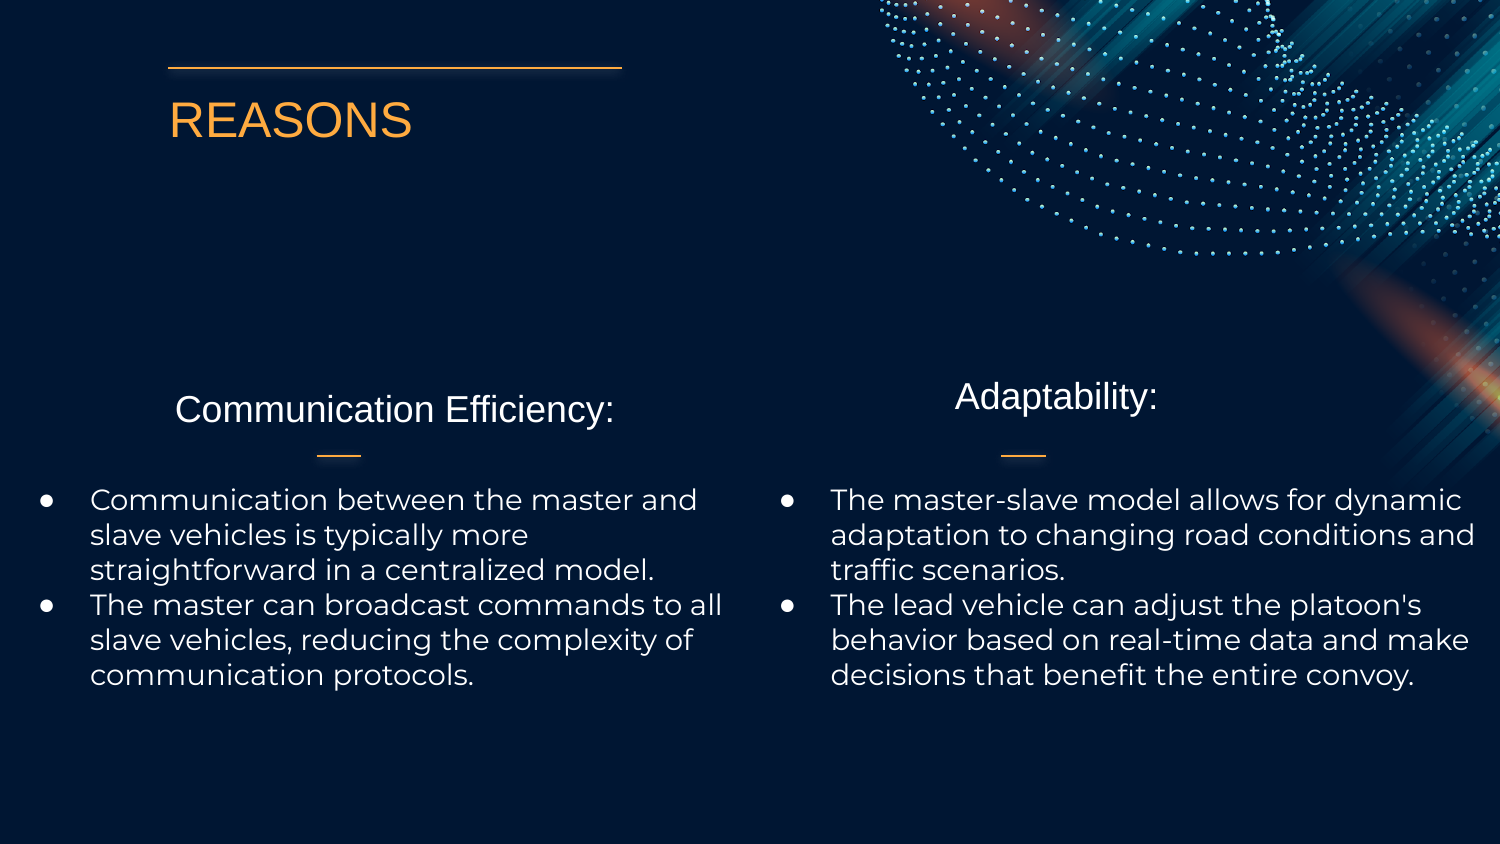

REASONS
Adaptability:
Communication Efficiency:
Communication between the master and slave vehicles is typically more straightforward in a centralized model.
The master can broadcast commands to all slave vehicles, reducing the complexity of communication protocols.
The master-slave model allows for dynamic adaptation to changing road conditions and traffic scenarios.
The lead vehicle can adjust the platoon's behavior based on real-time data and make decisions that benefit the entire convoy.